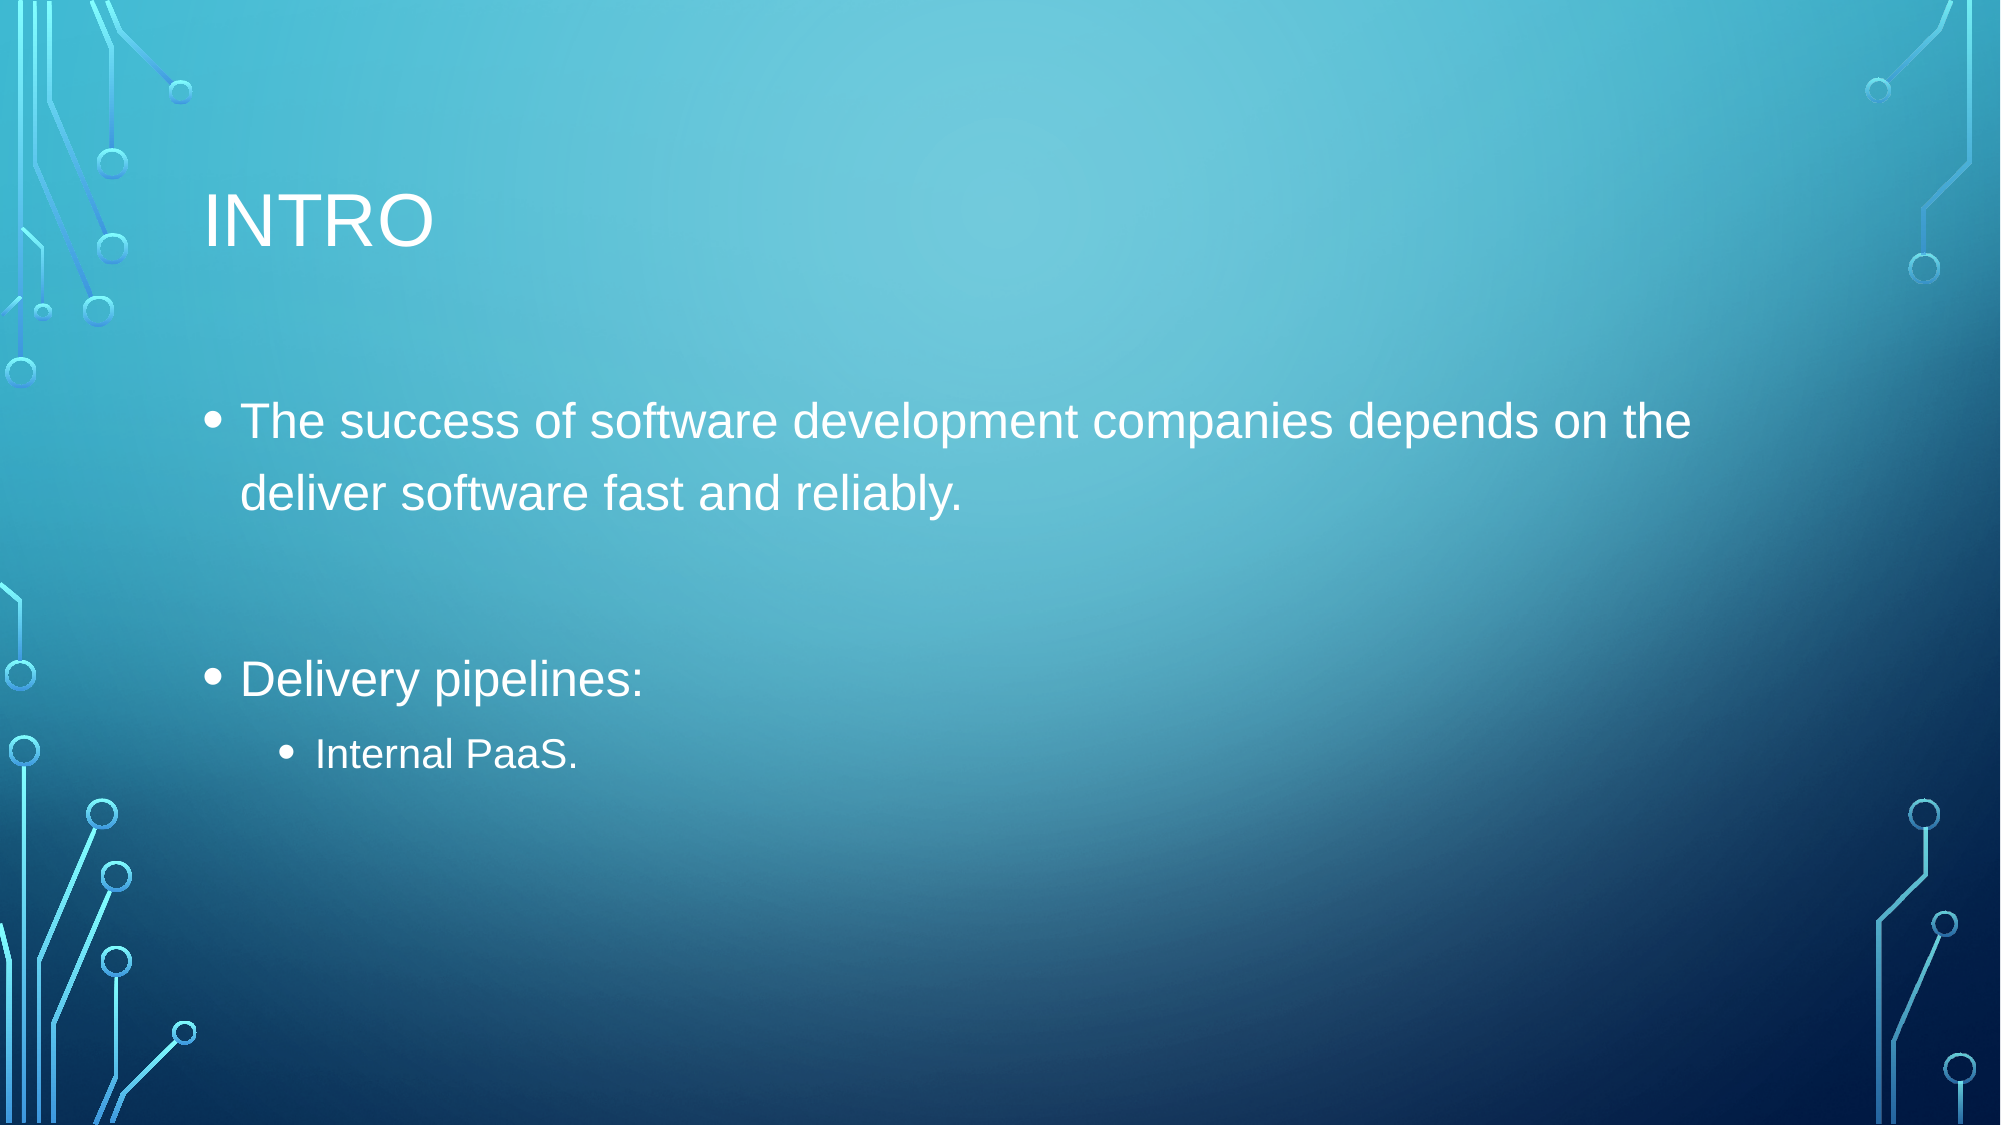

# INTRO
The success of software development companies depends on the deliver software fast and reliably.

Delivery pipelines:
Internal PaaS.